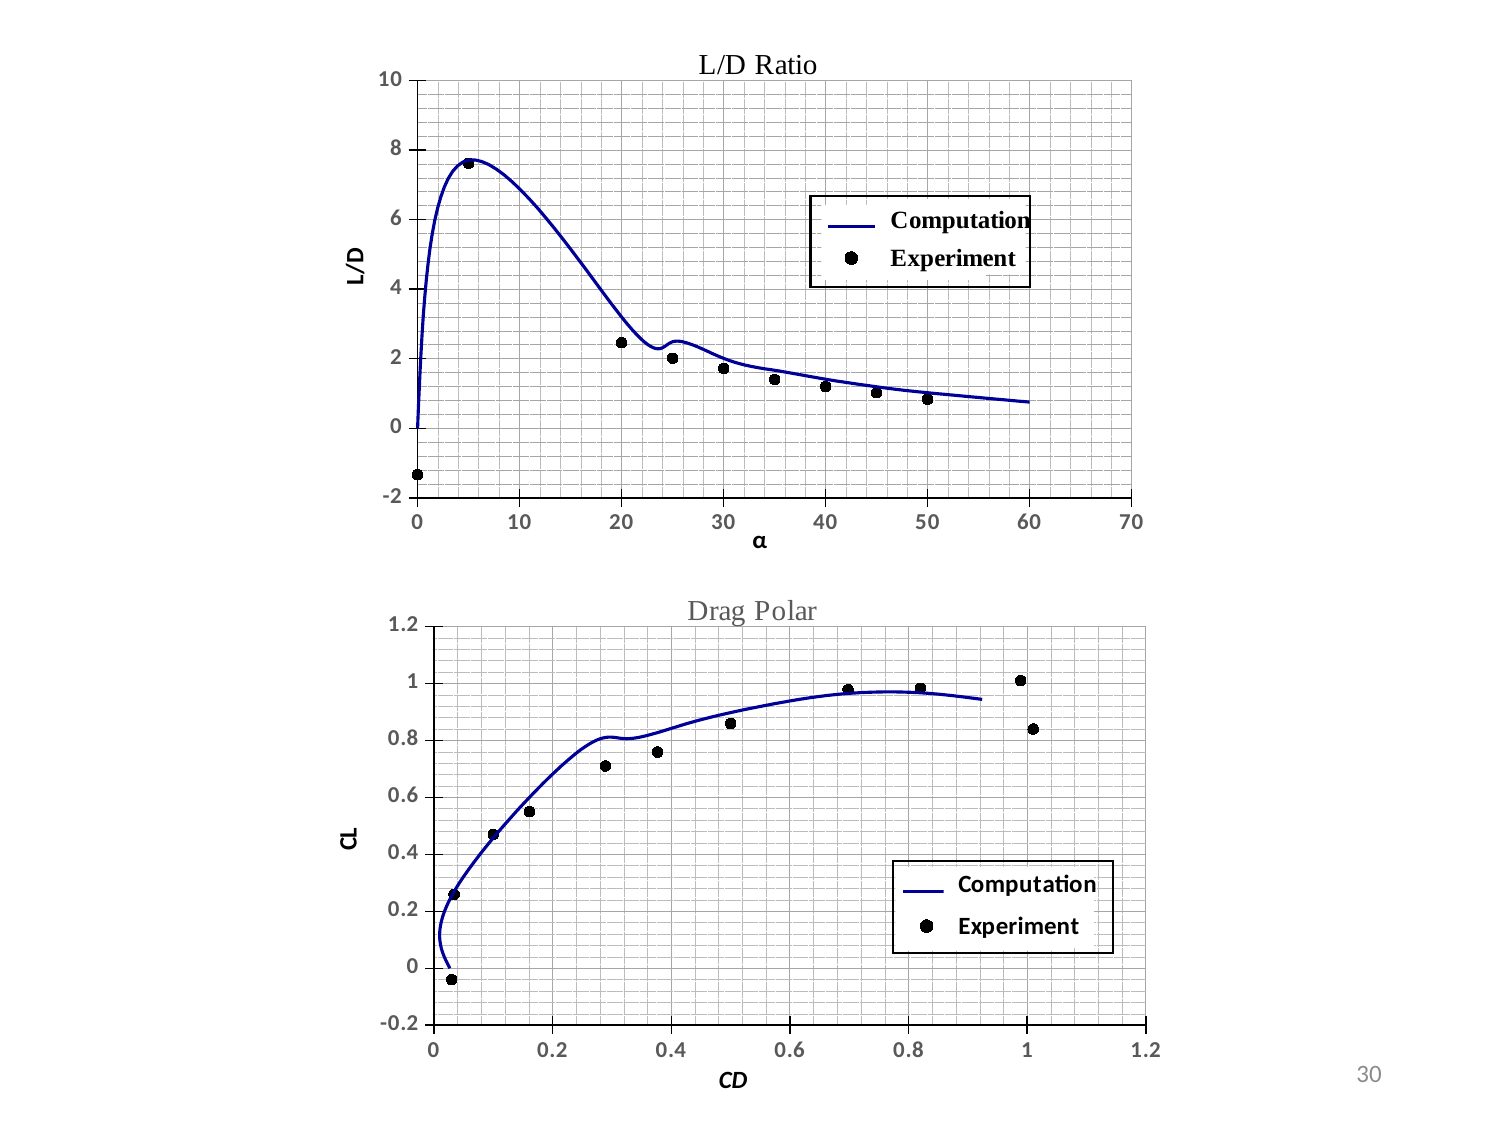

### Chart: L/D Ratio

| Category |  |  |
|---|---|---|

### Chart: Drag Polar

| Category |  |  |
|---|---|---|
30